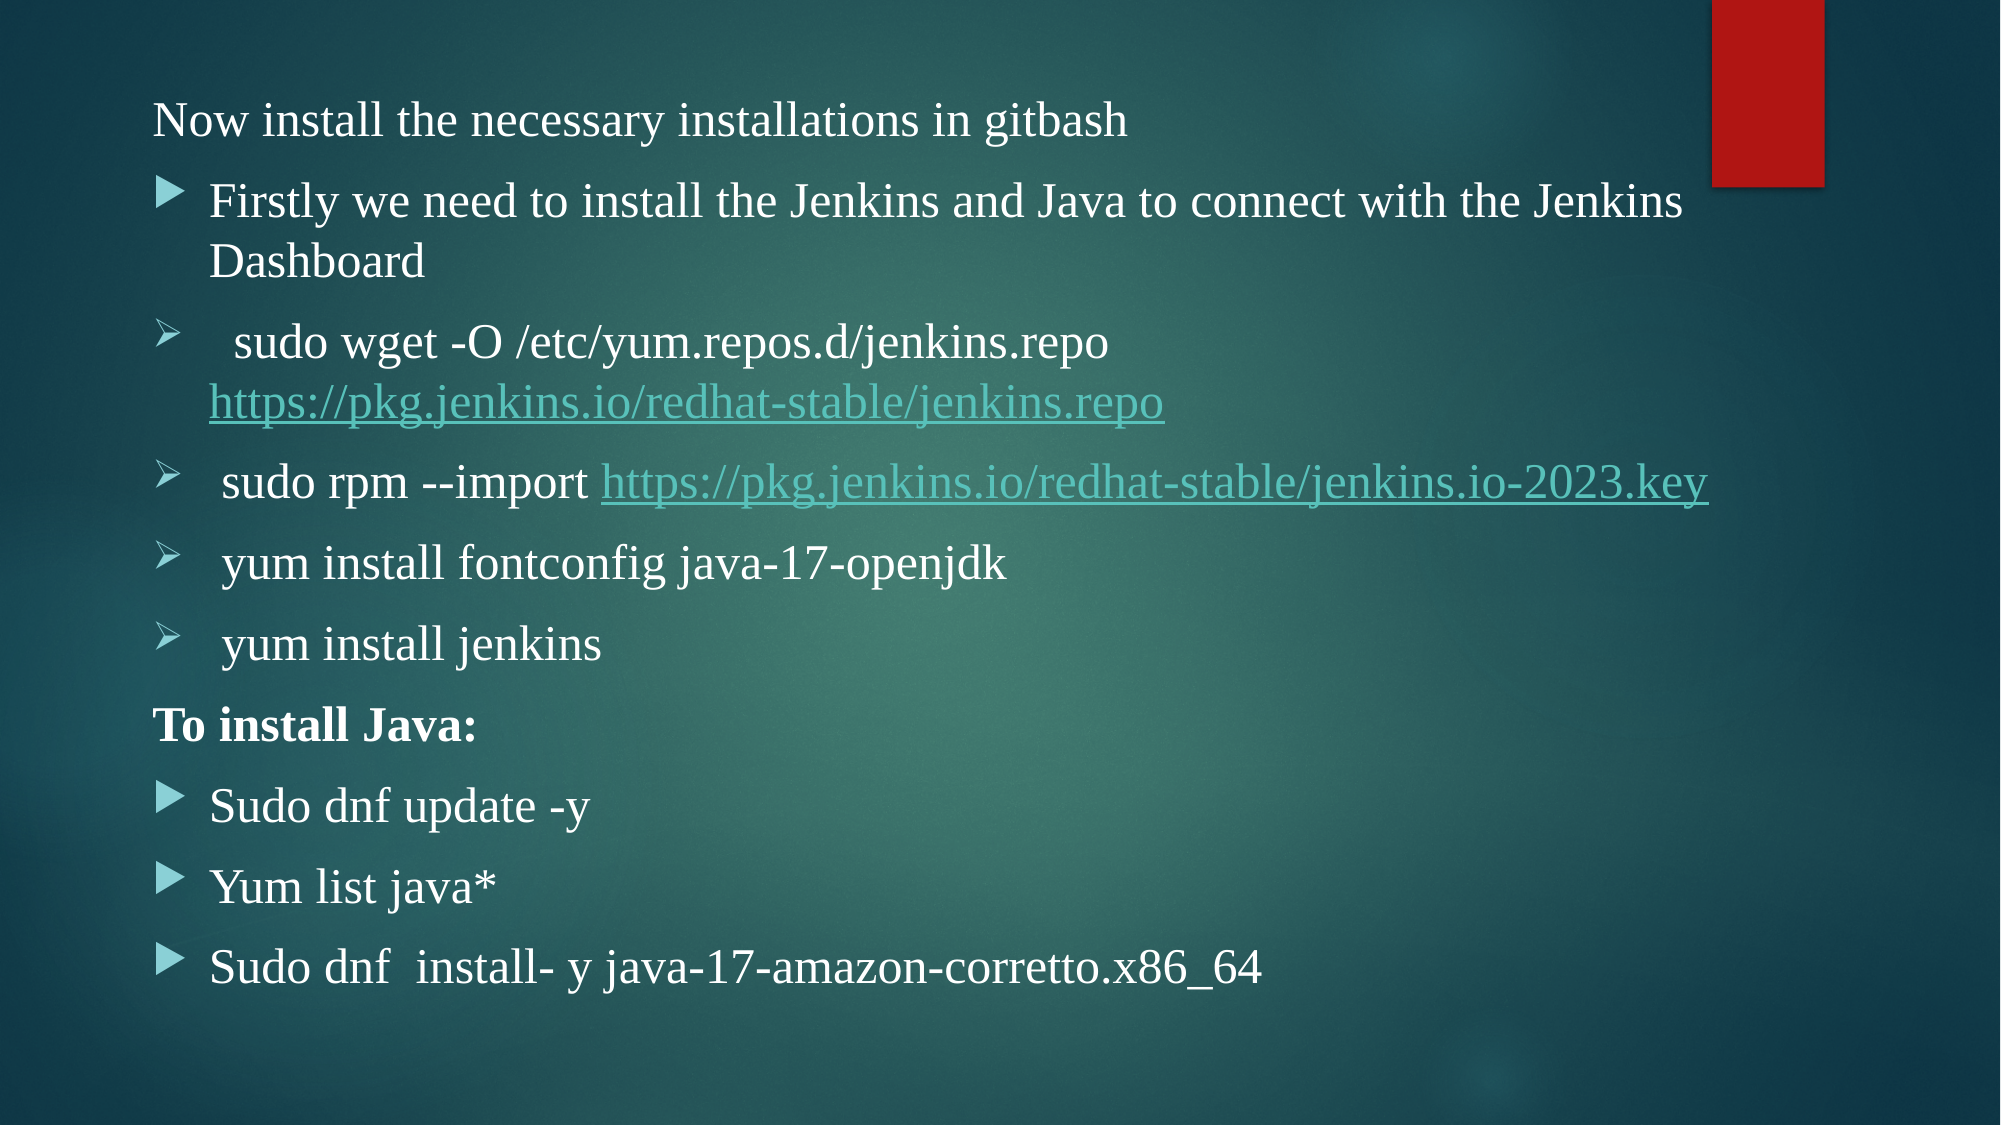

Now install the necessary installations in gitbash
Firstly we need to install the Jenkins and Java to connect with the Jenkins Dashboard
  sudo wget -O /etc/yum.repos.d/jenkins.repo https://pkg.jenkins.io/redhat-stable/jenkins.repo
 sudo rpm --import https://pkg.jenkins.io/redhat-stable/jenkins.io-2023.key
 yum install fontconfig java-17-openjdk
 yum install jenkins
To install Java:
Sudo dnf update -y
Yum list java*
Sudo dnf  install- y java-17-amazon-corretto.x86_64